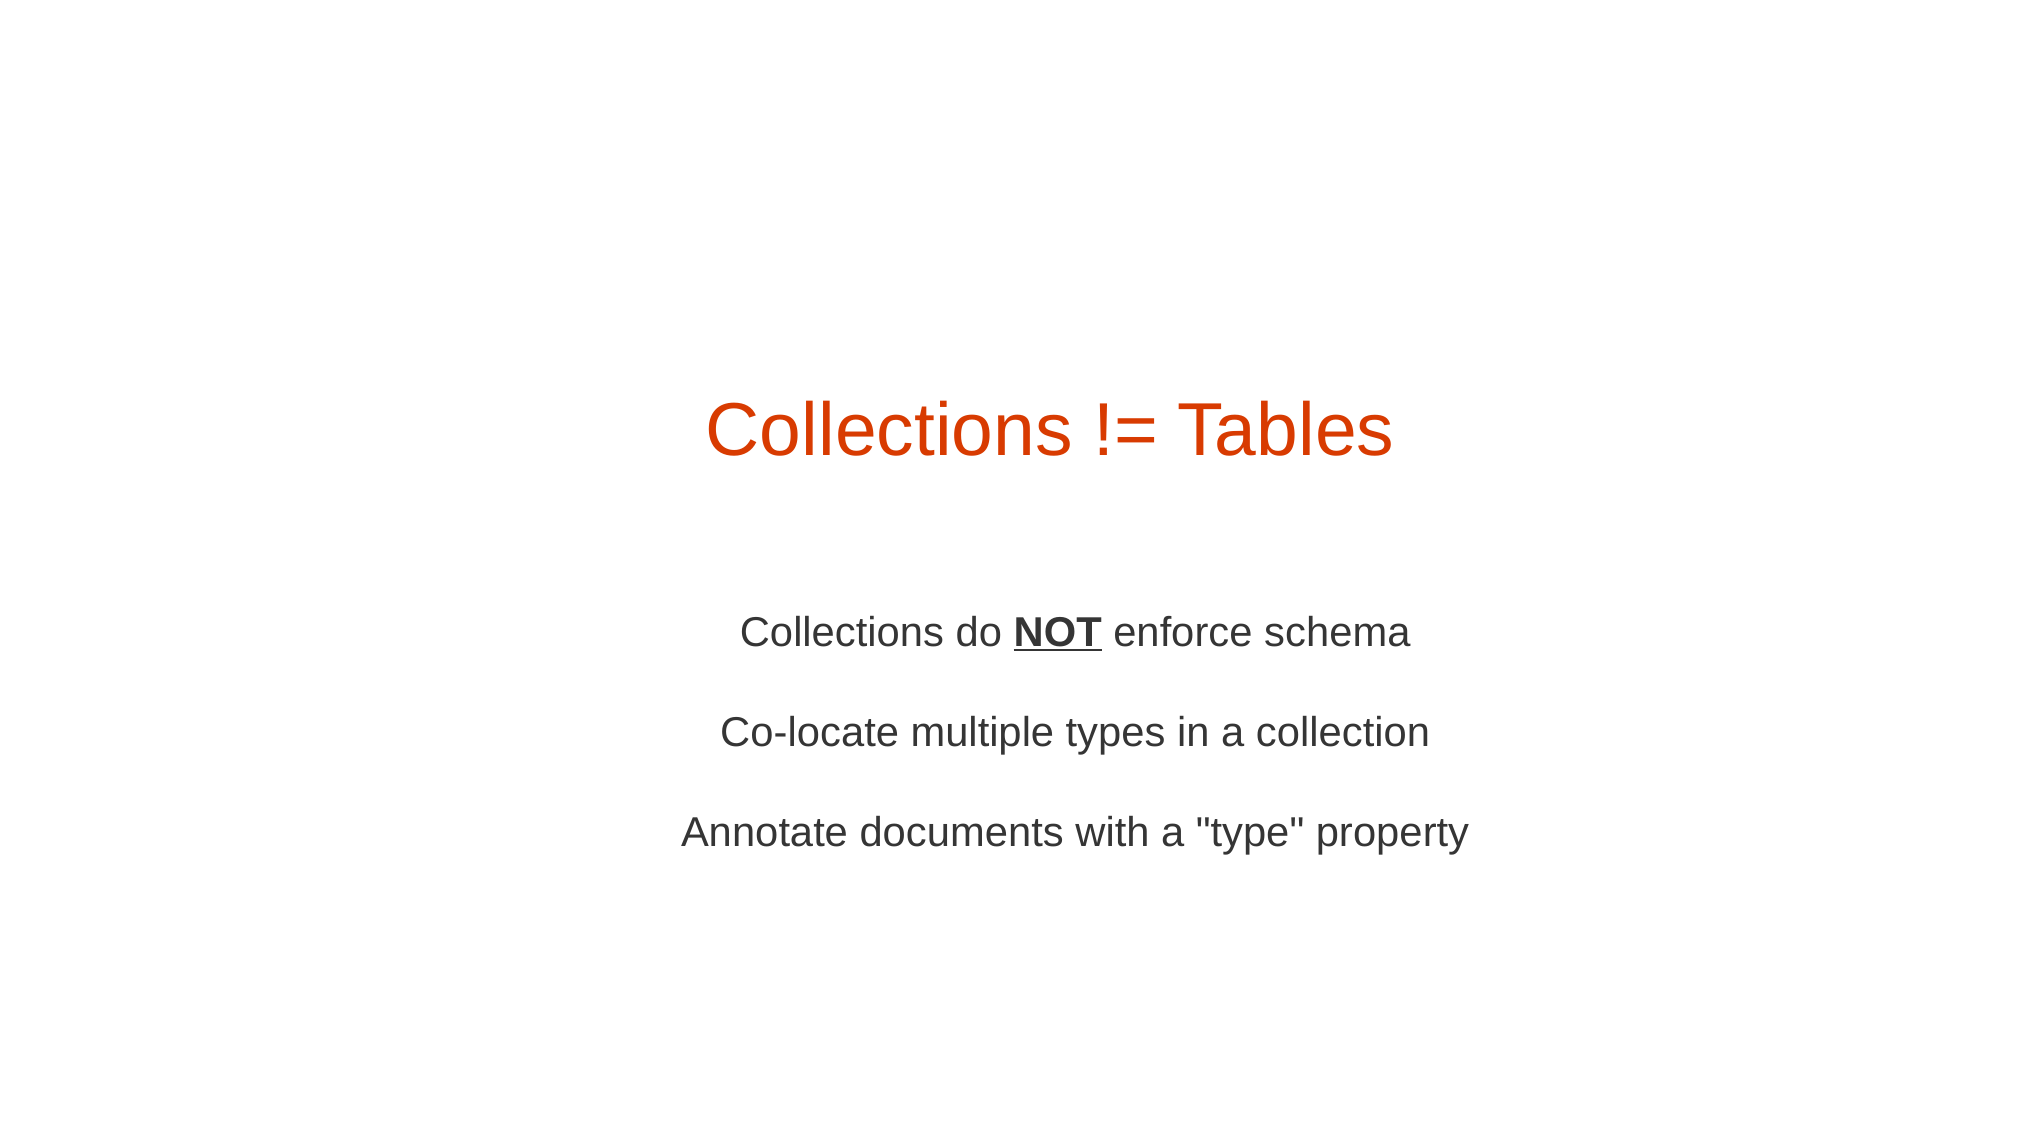

Collections != Tables
Collections do NOT enforce schema

Co-locate multiple types in a collection

Annotate documents with a "type" property